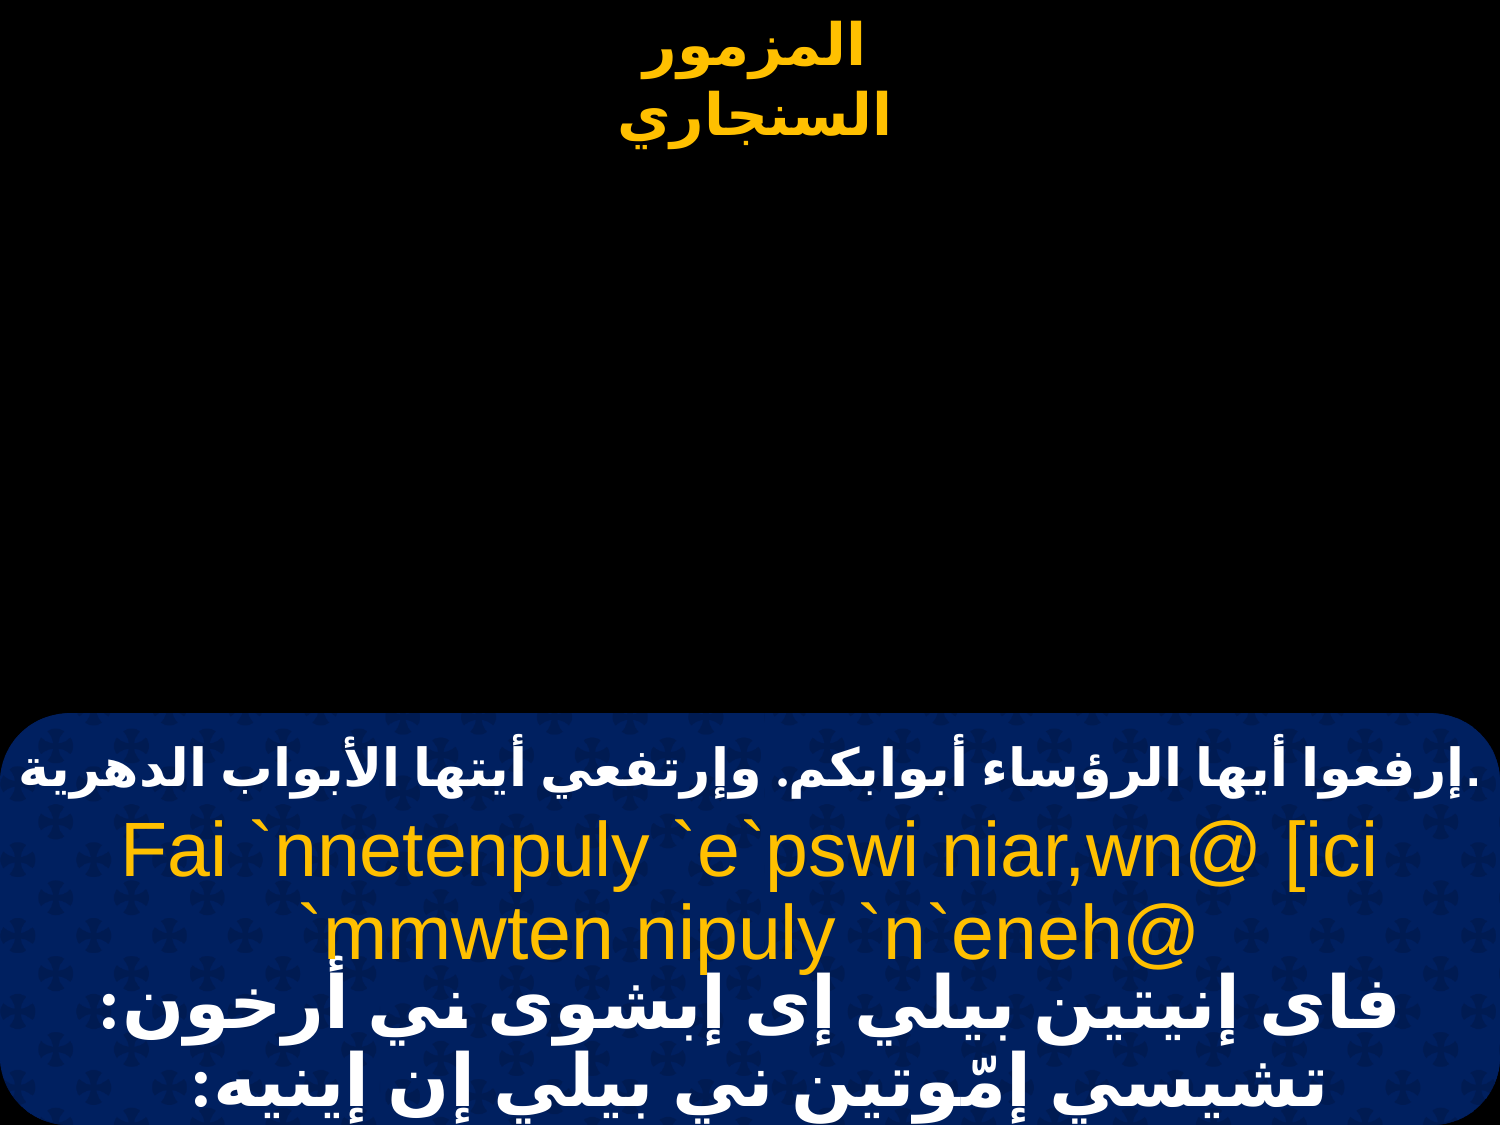

# مزمور الصعود قبطي
إرفعوا أيها الرؤساء أبوابكم. وإرتفعي أيتها الأبواب الدهرية.
Fai `nnetenpuly `e`pswi niar,wn@ [ici `mmwten nipuly `n`eneh@
فاى إنيتين بيلي إى إبشوى ني أرخون: تشيسي إمّوتين ني بيلي إن إينيه: